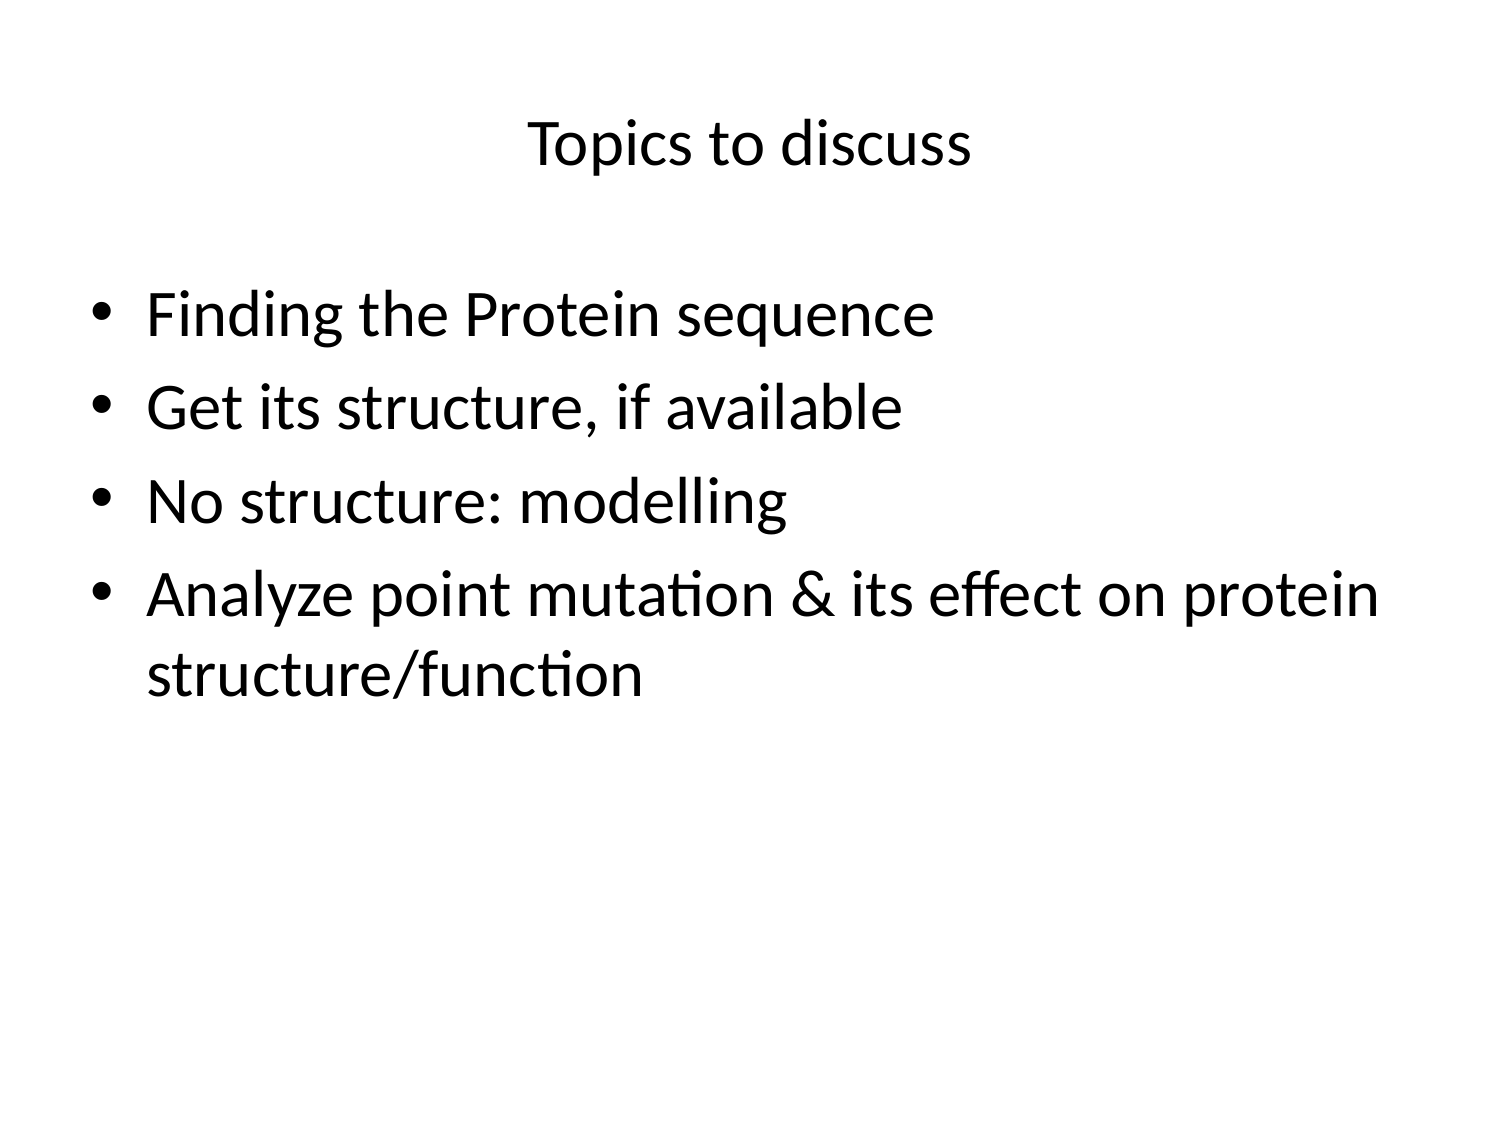

# Topics to discuss
Finding the Protein sequence
Get its structure, if available
No structure: modelling
Analyze point mutation & its effect on protein structure/function